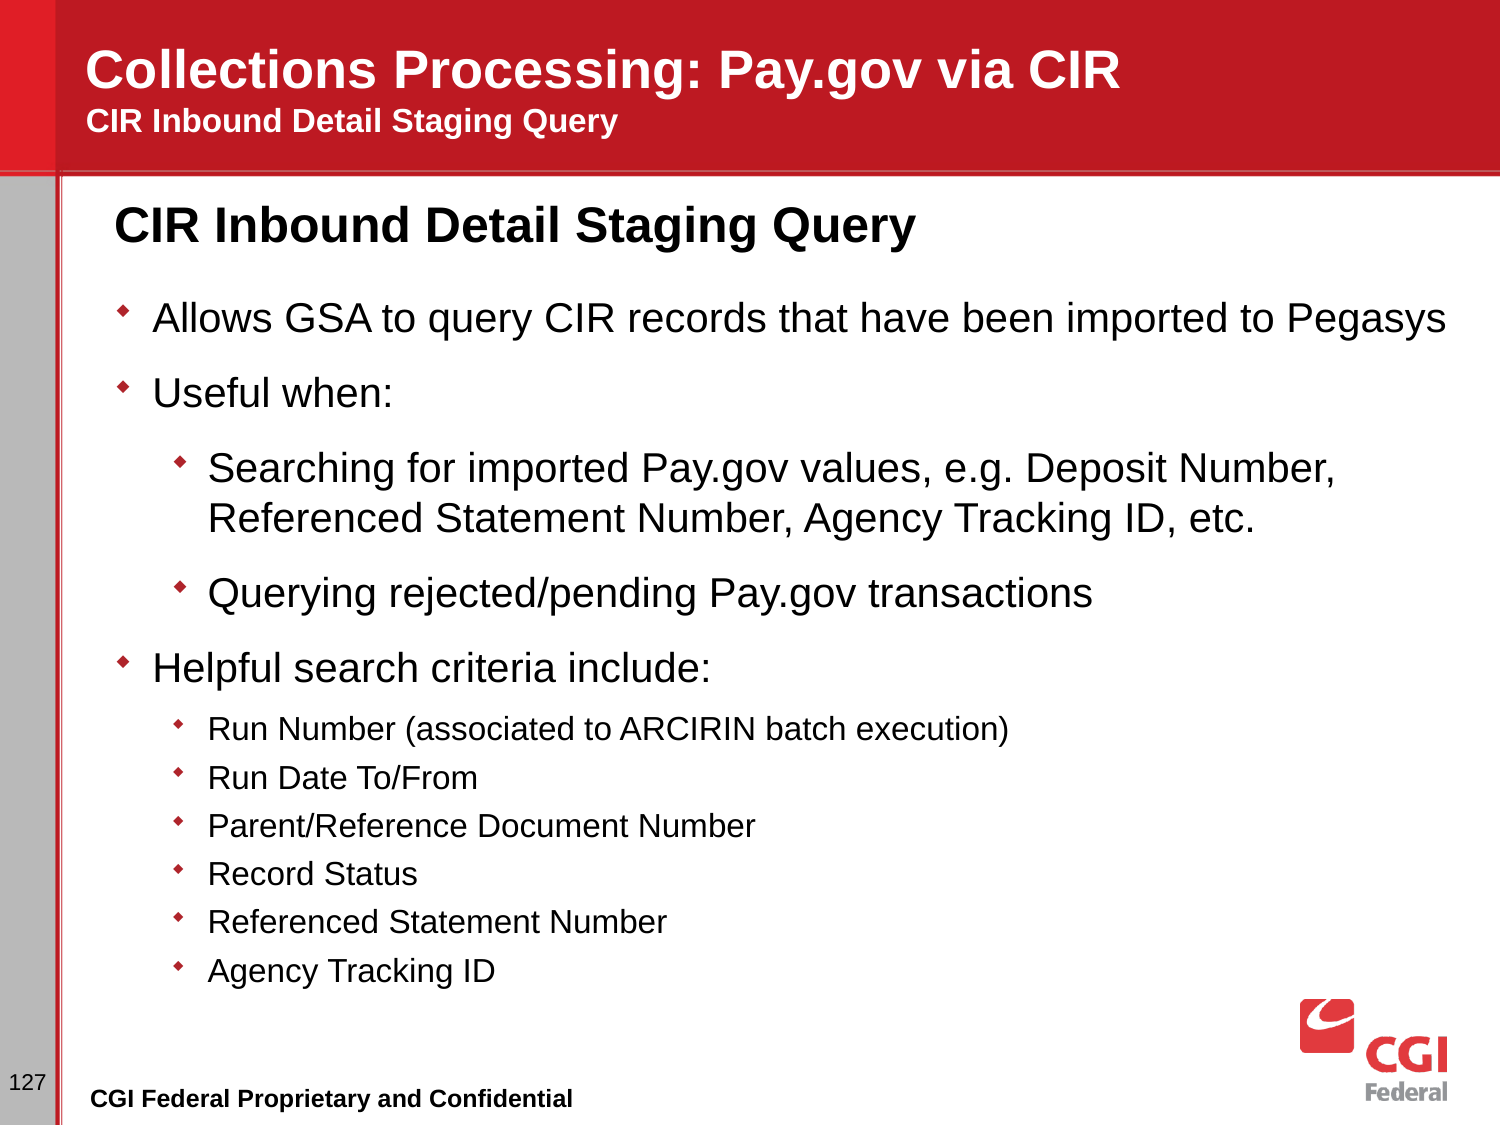

# Collections Processing: Pay.gov via CIR CIR Inbound Detail Staging Query
CIR Inbound Detail Staging Query
Allows GSA to query CIR records that have been imported to Pegasys
Useful when:
Searching for imported Pay.gov values, e.g. Deposit Number, Referenced Statement Number, Agency Tracking ID, etc.
Querying rejected/pending Pay.gov transactions
Helpful search criteria include:
Run Number (associated to ARCIRIN batch execution)
Run Date To/From
Parent/Reference Document Number
Record Status
Referenced Statement Number
Agency Tracking ID

127
CGI Federal Proprietary and Confidential